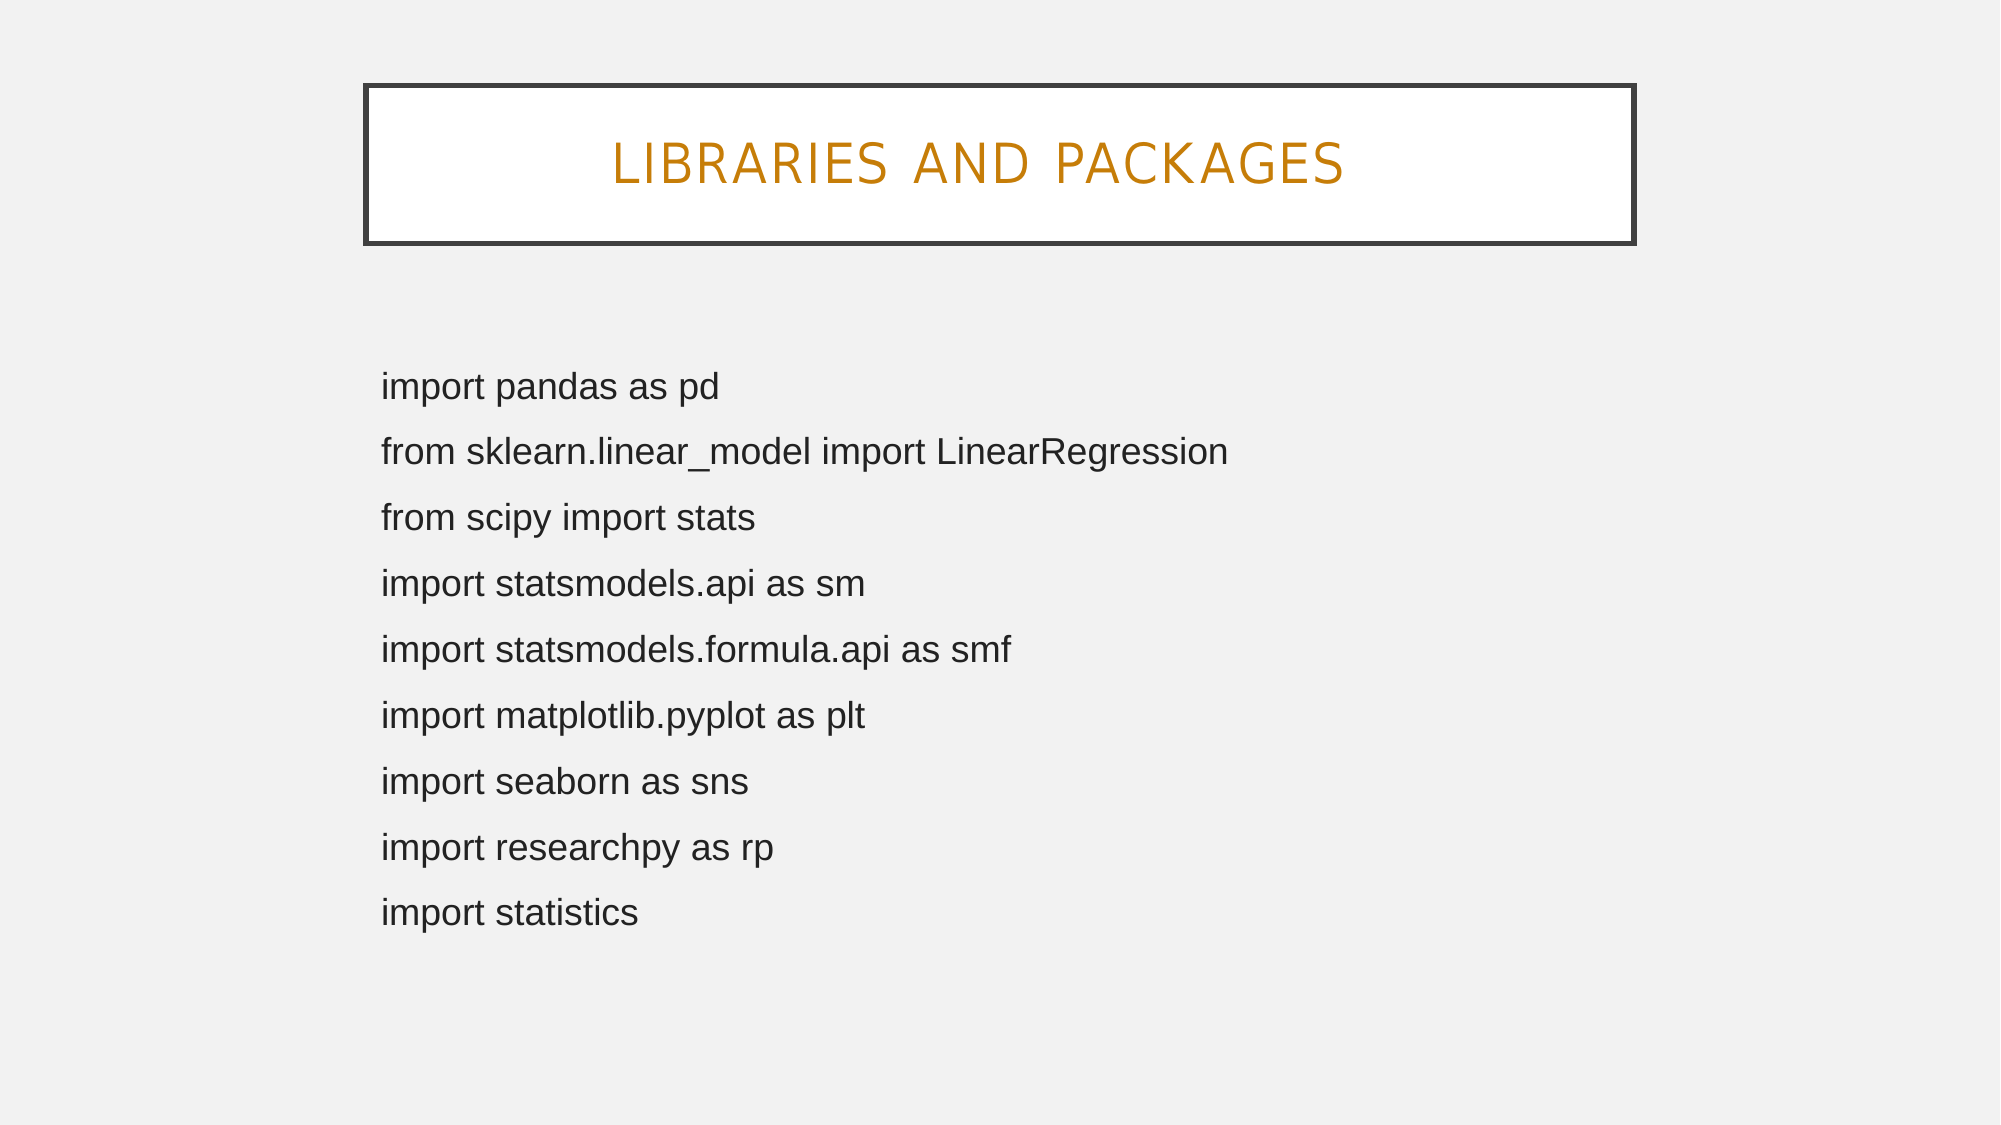

# LIBRARIES AND PACKAGES
import pandas as pd
from sklearn.linear_model import LinearRegression
from scipy import stats
import statsmodels.api as sm
import statsmodels.formula.api as smf
import matplotlib.pyplot as plt
import seaborn as sns
import researchpy as rp
import statistics